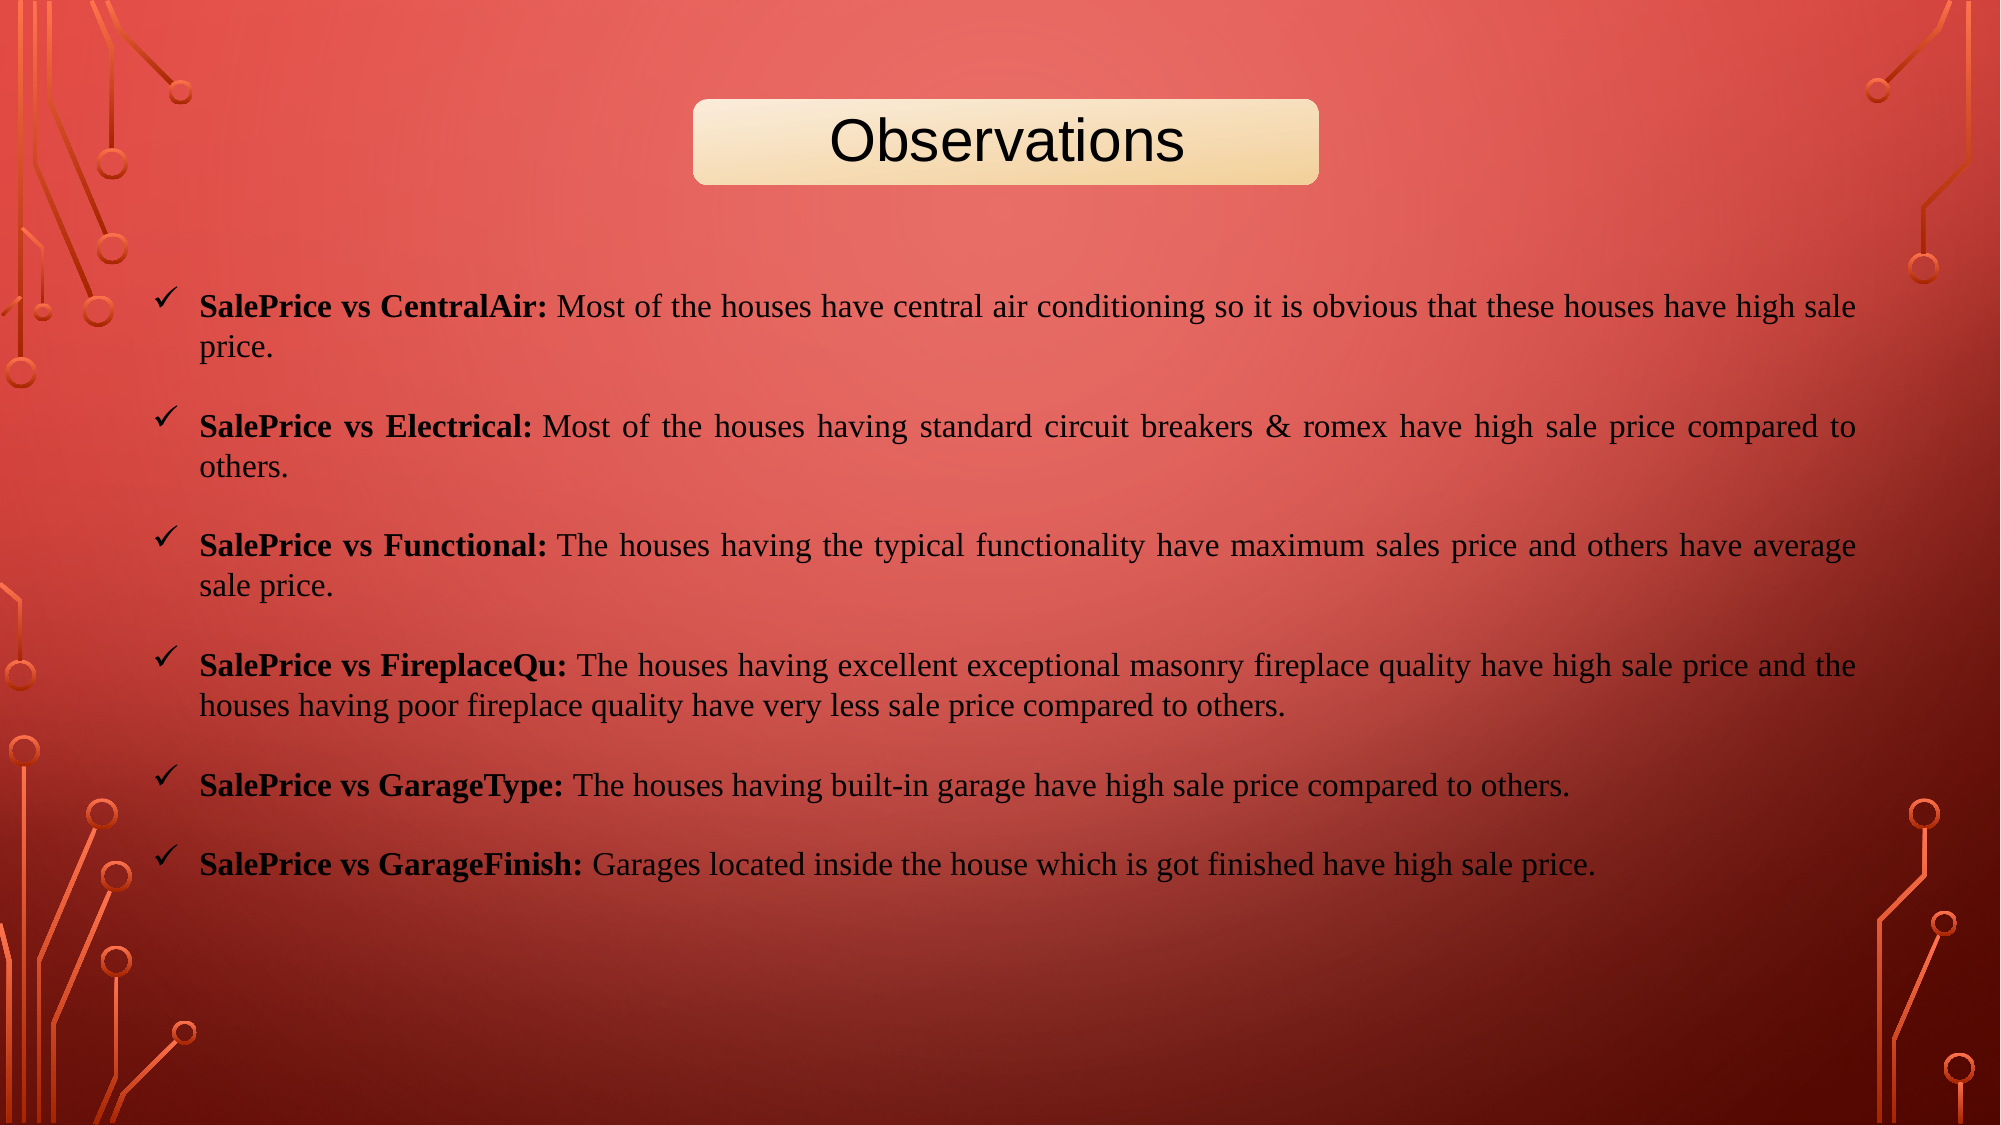

Observations
SalePrice vs CentralAir: Most of the houses have central air conditioning so it is obvious that these houses have high sale price.

SalePrice vs Electrical: Most of the houses having standard circuit breakers & romex have high sale price compared to others.

SalePrice vs Functional: The houses having the typical functionality have maximum sales price and others have average sale price.

SalePrice vs FireplaceQu: The houses having excellent exceptional masonry fireplace quality have high sale price and the houses having poor fireplace quality have very less sale price compared to others.

SalePrice vs GarageType: The houses having built-in garage have high sale price compared to others.

SalePrice vs GarageFinish: Garages located inside the house which is got finished have high sale price.